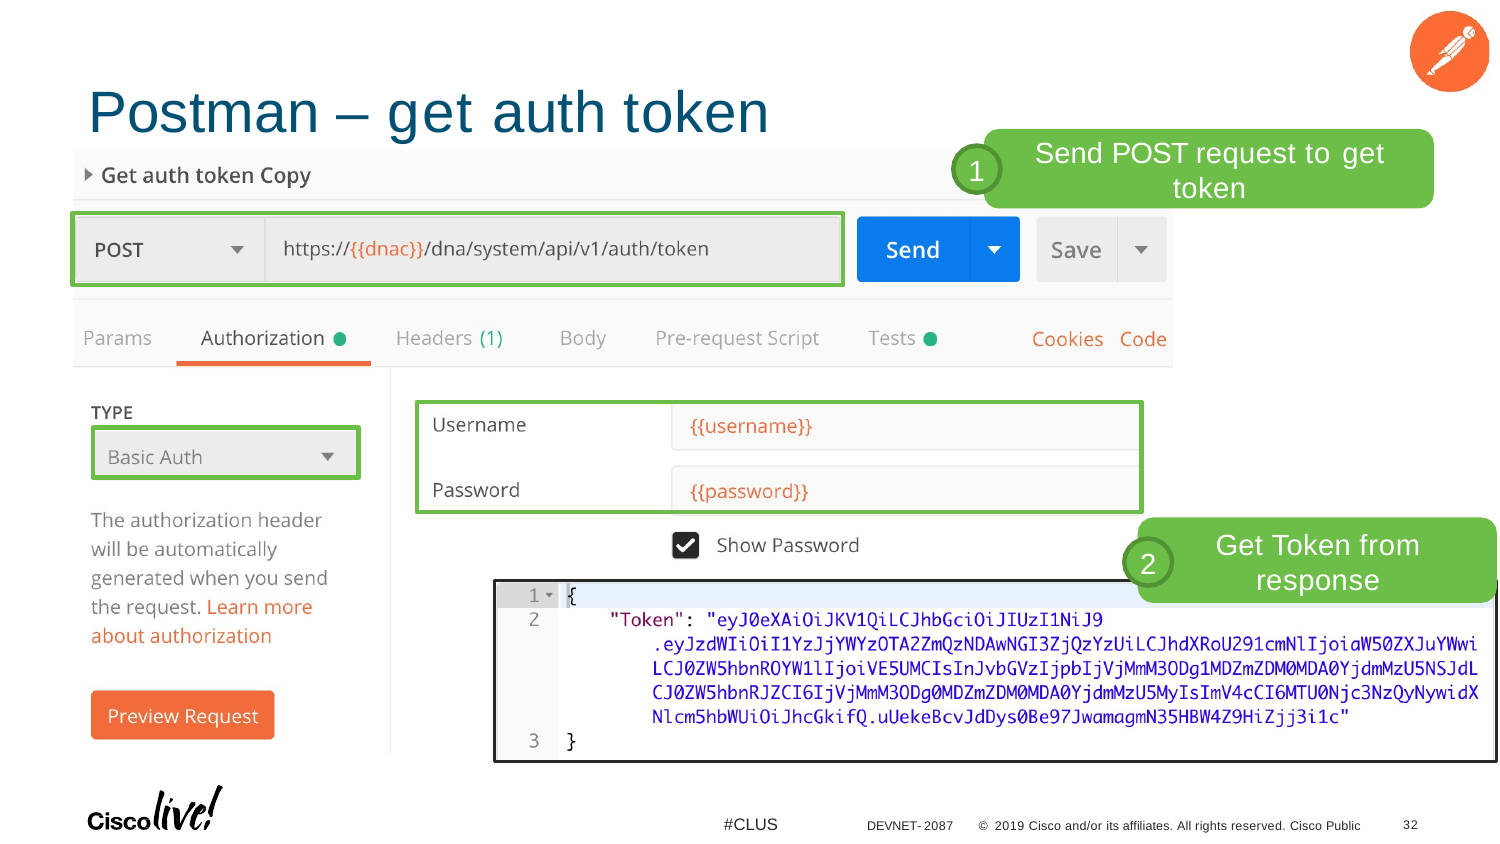

# Postman – get auth token

Send POST request to get
token

1

Get Token from
response

2
#CLUS
32
DEVNET-2087
© 2019 Cisco and/or its affiliates. All rights reserved. Cisco Public